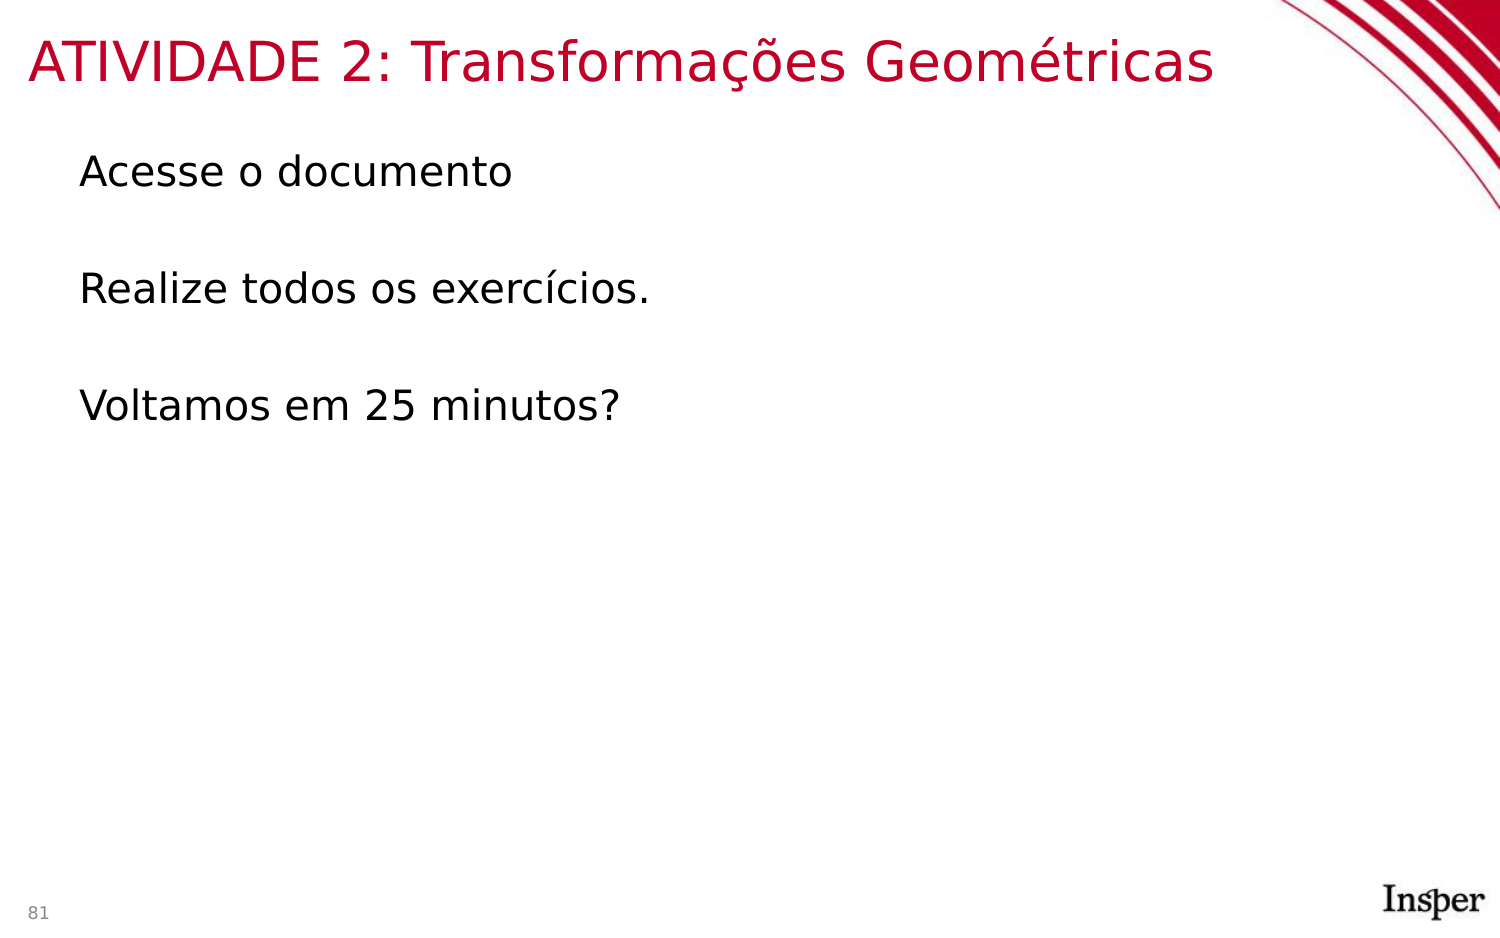

# ATIVIDADE 2: Transformações Geométricas
Acesse o documento

Realize todos os exercícios.

Voltamos em 25 minutos?
81